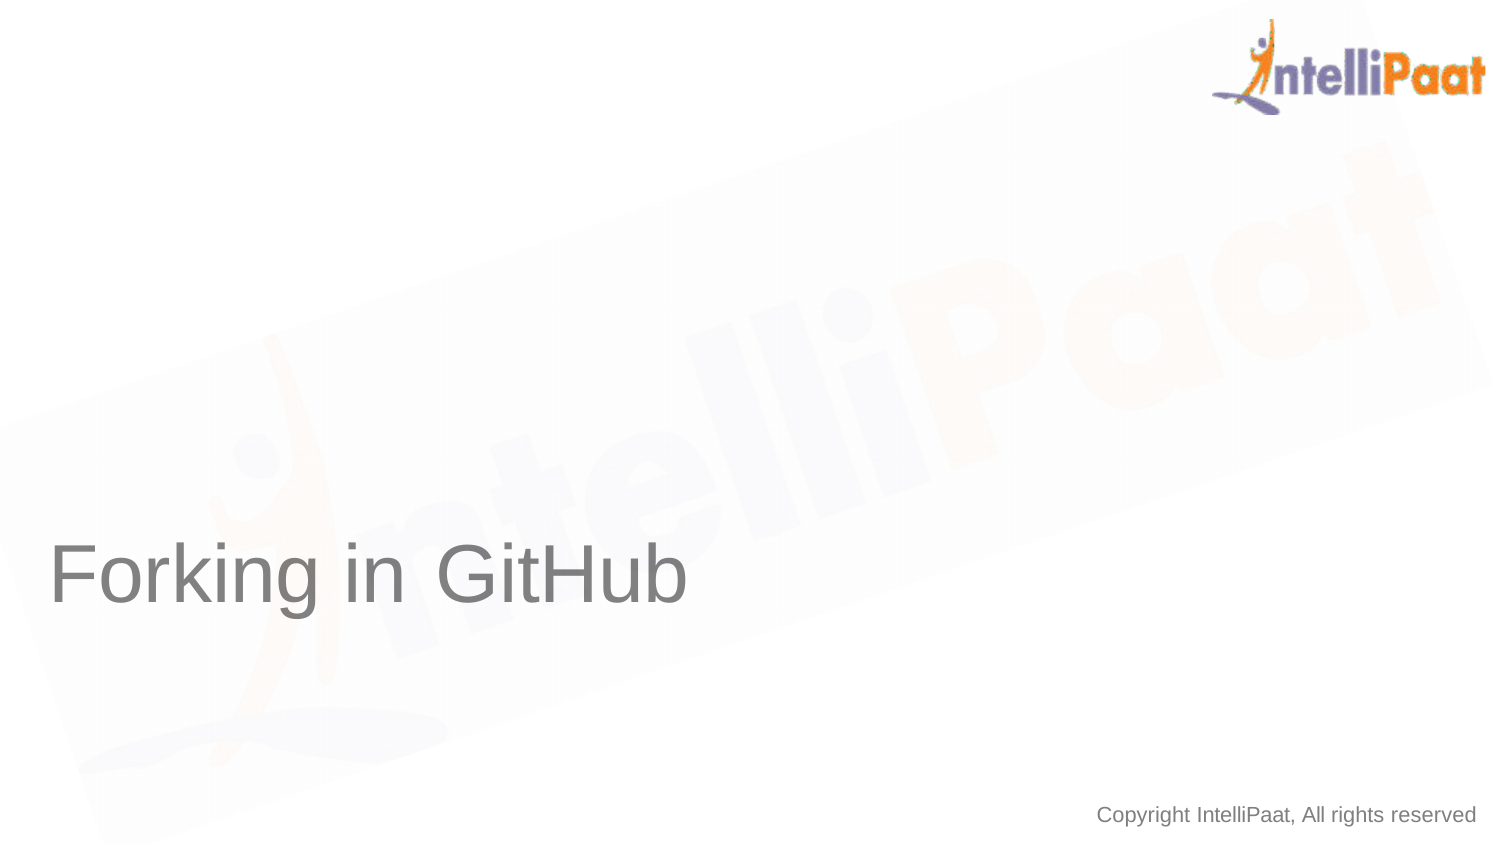

# Forking in GitHub
Copyright IntelliPaat, All rights reserved